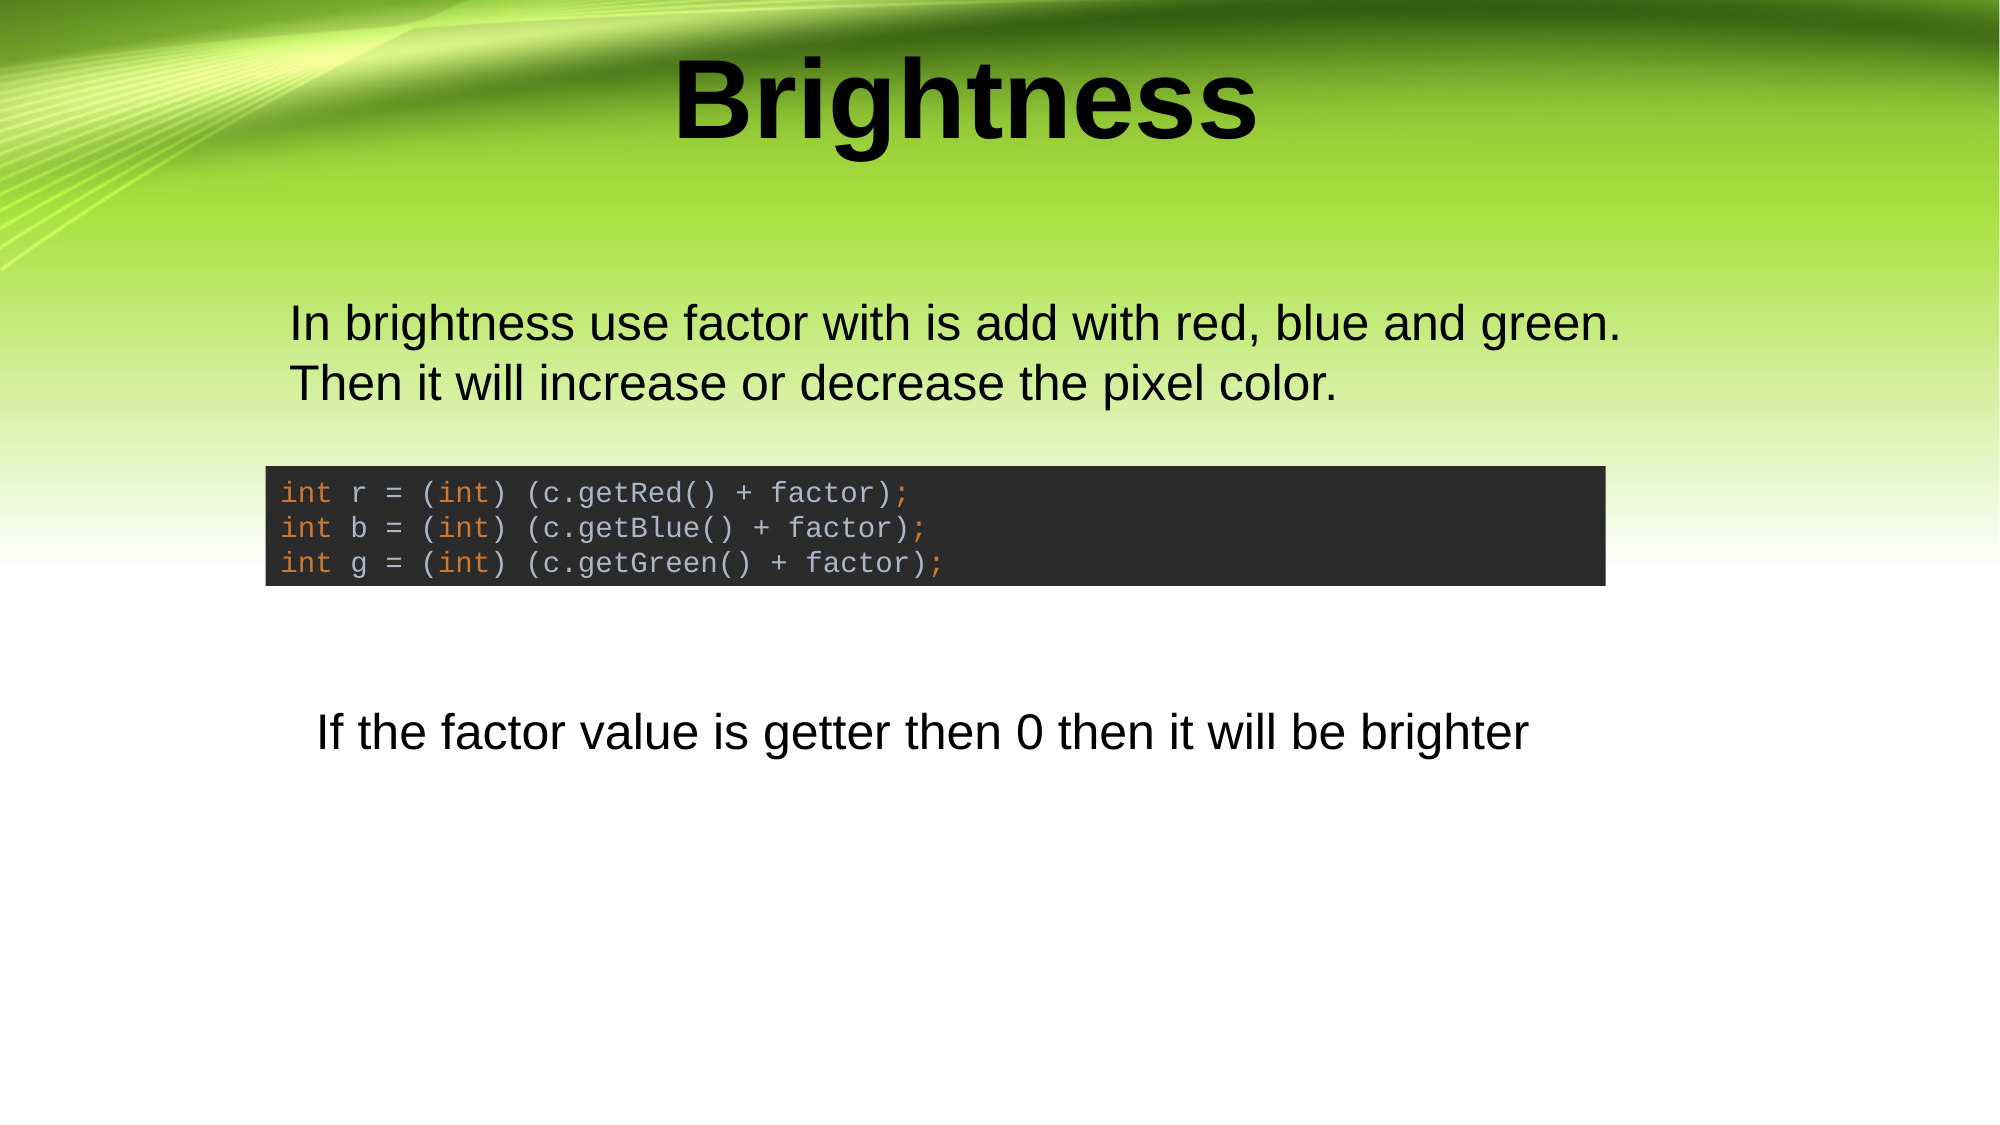

Brightness
In brightness use factor with is add with red, blue and green.
Then it will increase or decrease the pixel color.

int r = (int) (c.getRed() + factor);
int b = (int) (c.getBlue() + factor);
int g = (int) (c.getGreen() + factor);
If the factor value is getter then 0 then it will be brighter